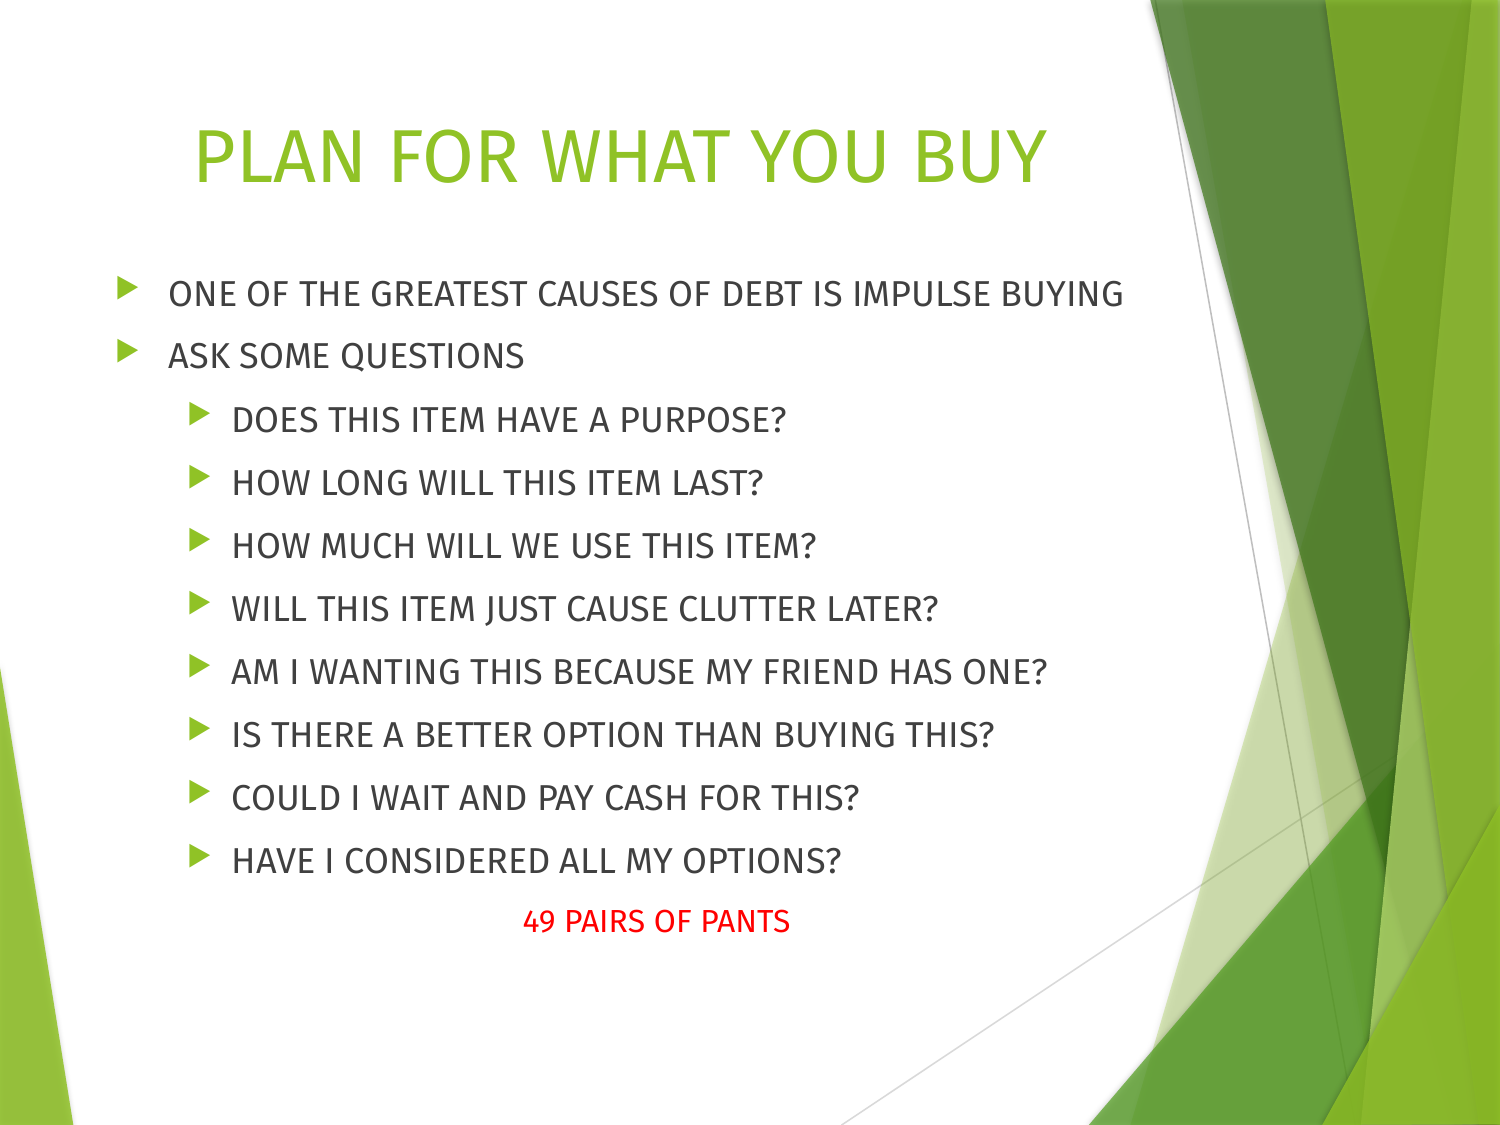

# PLAN FOR WHAT YOU BUY
ONE OF THE GREATEST CAUSES OF DEBT IS IMPULSE BUYING
ASK SOME QUESTIONS
DOES THIS ITEM HAVE A PURPOSE?
HOW LONG WILL THIS ITEM LAST?
HOW MUCH WILL WE USE THIS ITEM?
Will this item just cause clutter later?
AM I WANTING THIS BECAUSE MY FRIEND HAS ONE?
IS THERE A BETTER OPTION THAN BUYING THIS?
COULD I WAIT AND PAY CASH FOR THIS?
HAVE I CONSIDERED ALL MY OPTIONS?
49 PAIRS OF PANTS